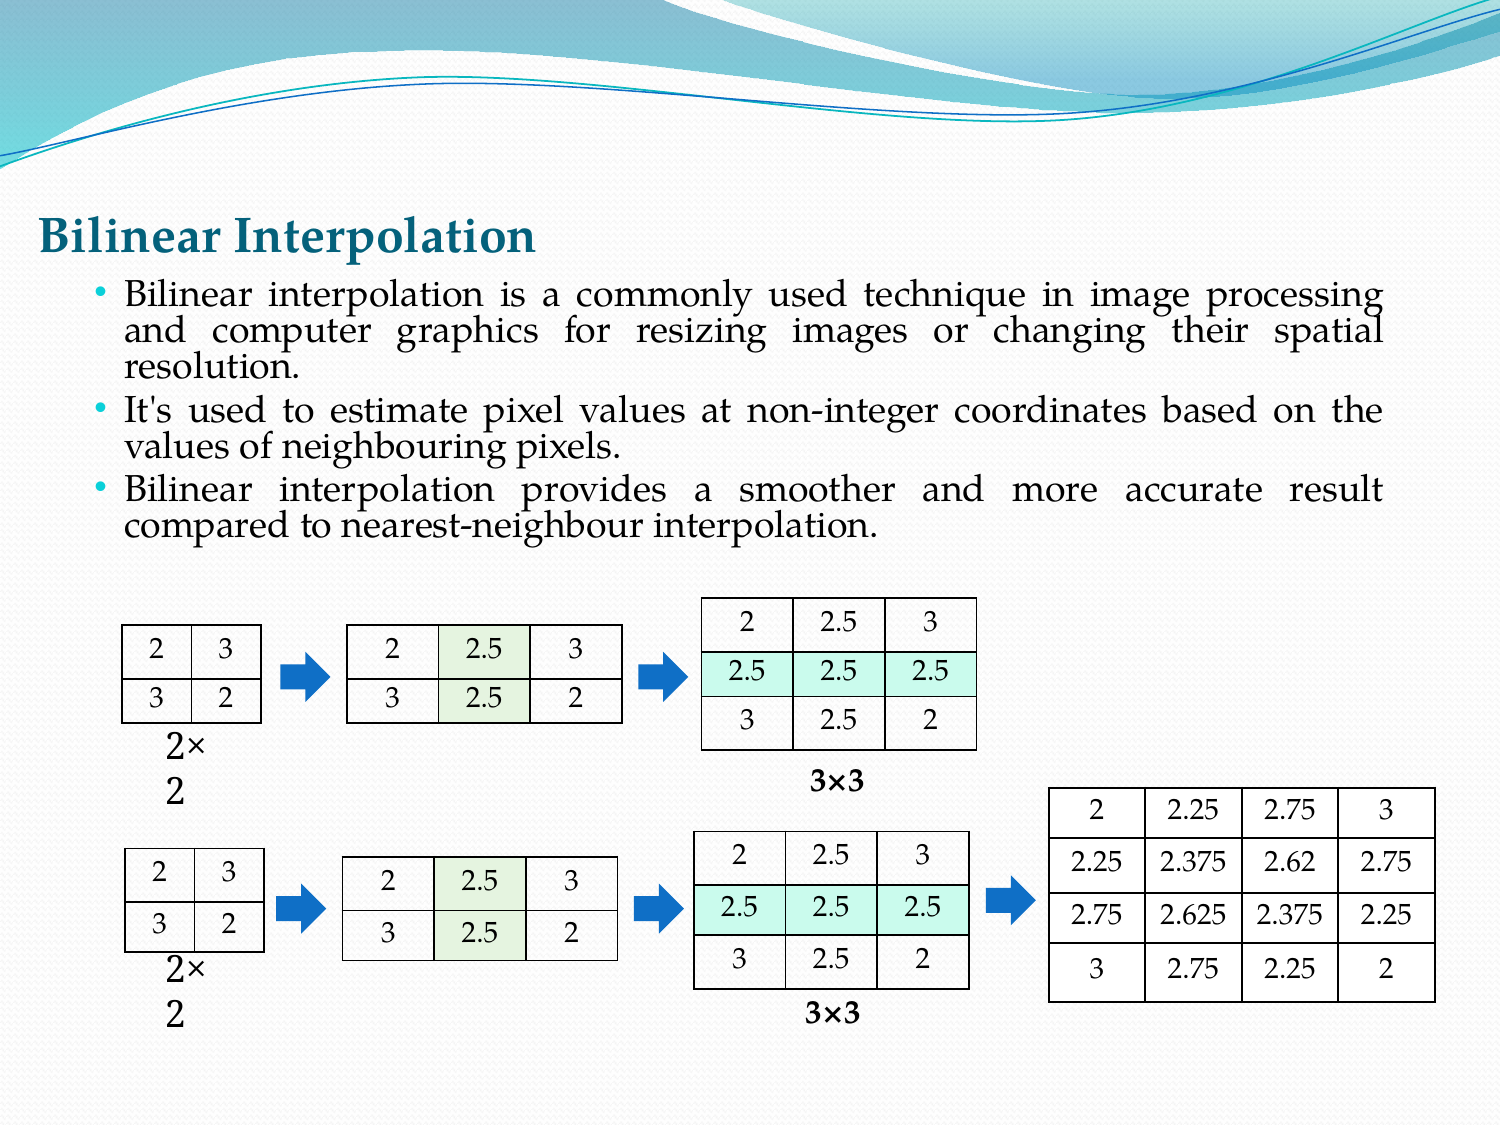

# Bilinear Interpolation
Bilinear interpolation is a commonly used technique in image processing and computer graphics for resizing images or changing their spatial resolution.
It's used to estimate pixel values at non-integer coordinates based on the values of neighbouring pixels.
Bilinear interpolation provides a smoother and more accurate result compared to nearest-neighbour interpolation.
| 2 | 2.5 | 3 |
| --- | --- | --- |
| 2.5 | 2.5 | 2.5 |
| 3 | 2.5 | 2 |
| 2 | 3 |
| --- | --- |
| 3 | 2 |
| 2 | 2.5 | 3 |
| --- | --- | --- |
| 3 | 2.5 | 2 |

2×2
3×3
| 2 | 2.25 | 2.75 | 3 |
| --- | --- | --- | --- |
| 2.25 | 2.375 | 2.62 | 2.75 |
| 2.75 | 2.625 | 2.375 | 2.25 |
| 3 | 2.75 | 2.25 | 2 |
| 2 | 2.5 | 3 |
| --- | --- | --- |
| 2.5 | 2.5 | 2.5 |
| 3 | 2.5 | 2 |
| 2 | 3 |
| --- | --- |
| 3 | 2 |
| 2 | 2.5 | 3 |
| --- | --- | --- |
| 3 | 2.5 | 2 |

2×2
3×3